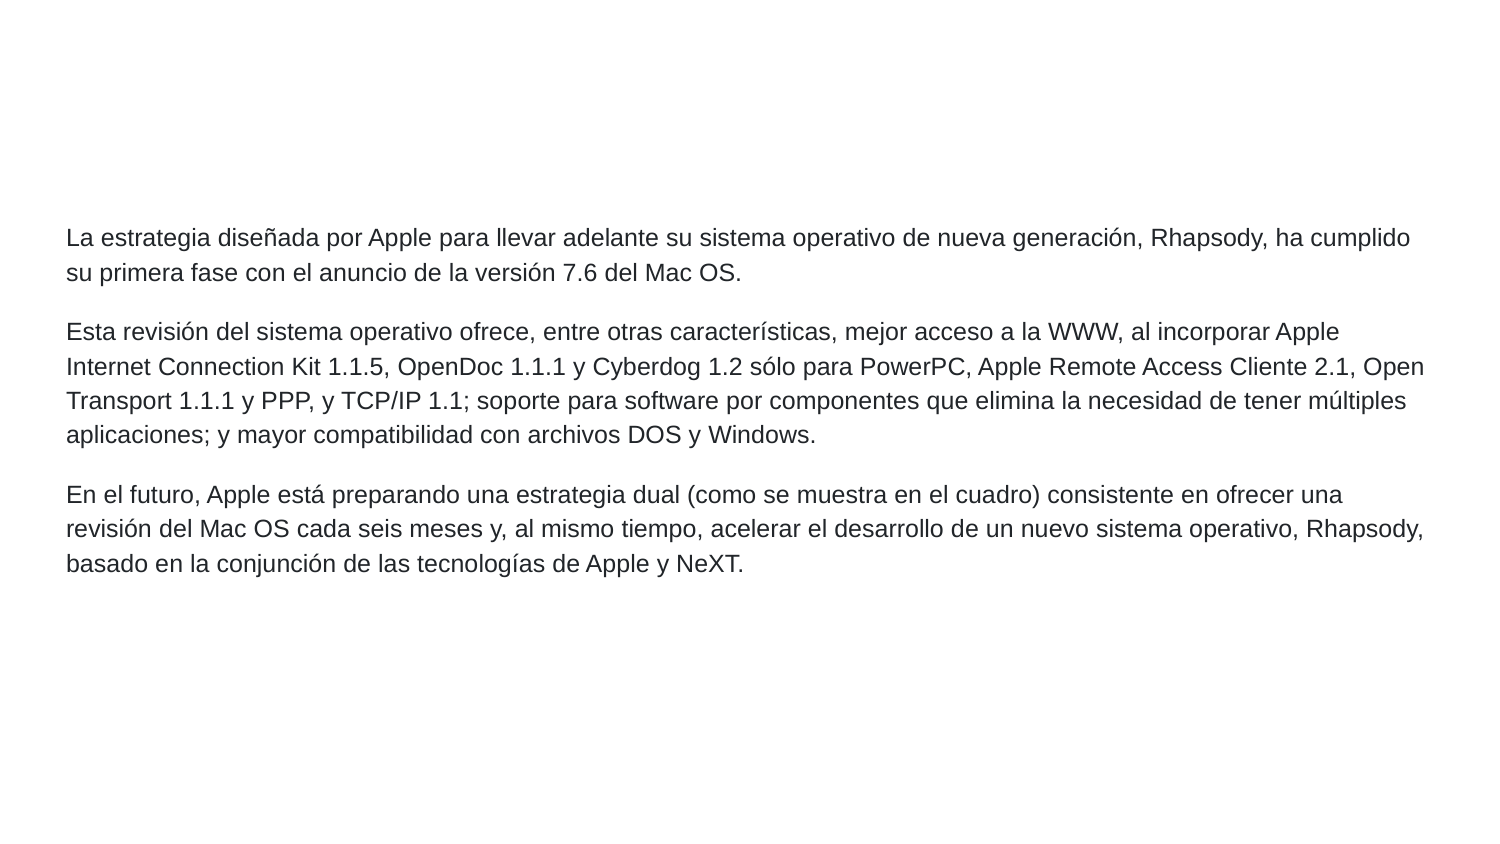

La estrategia diseñada por Apple para llevar adelante su sistema operativo de nueva generación, Rhapsody, ha cumplido su primera fase con el anuncio de la versión 7.6 del Mac OS.
Esta revisión del sistema operativo ofrece, entre otras características, mejor acceso a la WWW, al incorporar Apple Internet Connection Kit 1.1.5, OpenDoc 1.1.1 y Cyberdog 1.2 sólo para PowerPC, Apple Remote Access Cliente 2.1, Open Transport 1.1.1 y PPP, y TCP/IP 1.1; soporte para software por componentes que elimina la necesidad de tener múltiples aplicaciones; y mayor compatibilidad con archivos DOS y Windows.
En el futuro, Apple está preparando una estrategia dual (como se muestra en el cuadro) consistente en ofrecer una revisión del Mac OS cada seis meses y, al mismo tiempo, acelerar el desarrollo de un nuevo sistema operativo, Rhapsody, basado en la conjunción de las tecnologías de Apple y NeXT.